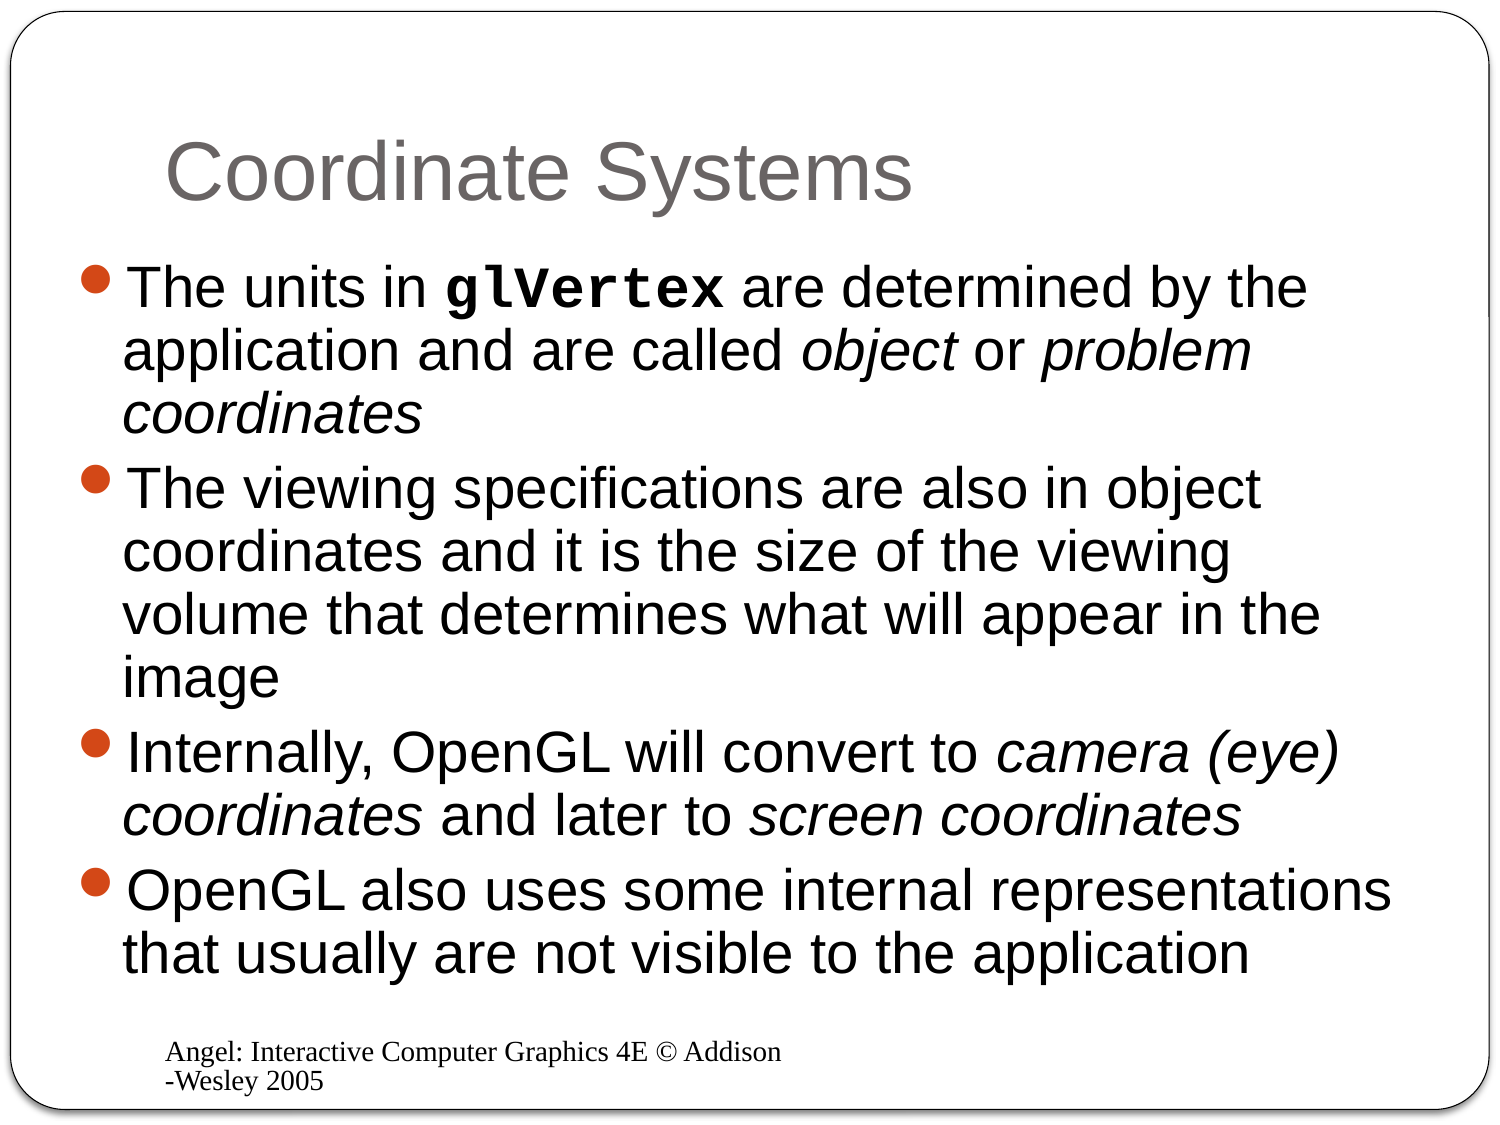

# Coordinate Systems
The units in glVertex are determined by the application and are called object or problem coordinates
The viewing specifications are also in object coordinates and it is the size of the viewing volume that determines what will appear in the image
Internally, OpenGL will convert to camera (eye) coordinates and later to screen coordinates
OpenGL also uses some internal representations that usually are not visible to the application
Angel: Interactive Computer Graphics 4E © Addison-Wesley 2005